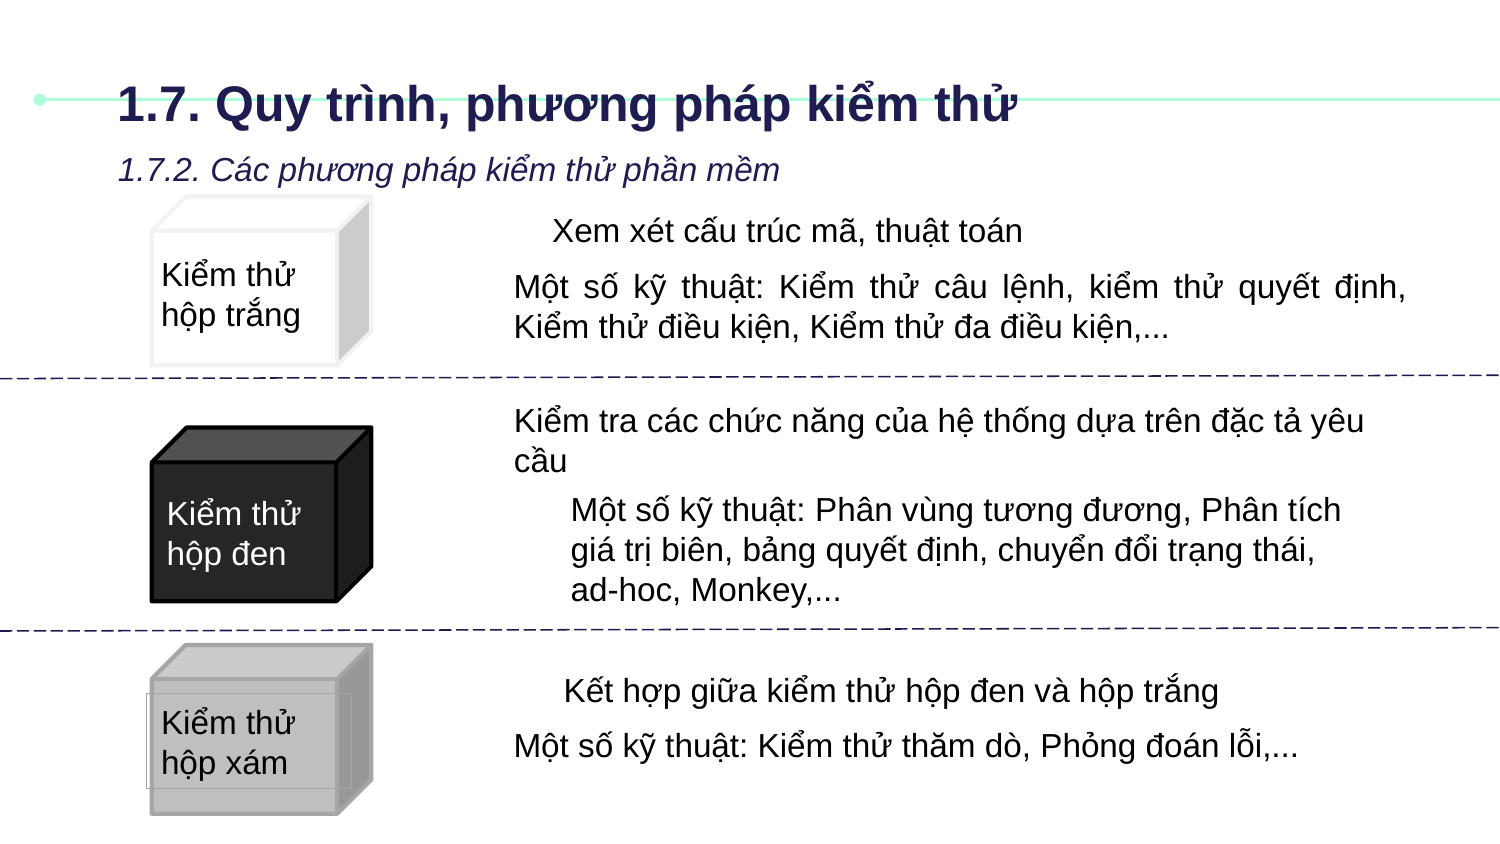

1.7. Quy trình, phương pháp kiểm thử
Kiểm thử
hộp đen
1.7.2. Các phương pháp kiểm thử phần mềm

Kiểm thử hộp trắng
Xem xét cấu trúc mã, thuật toán
Một số kỹ thuật: Kiểm thử câu lệnh, kiểm thử quyết định, Kiểm thử điều kiện, Kiểm thử đa điều kiện,...
Kiểm tra các chức năng của hệ thống dựa trên đặc tả yêu cầu

Kiểm thử hộp đen
Một số kỹ thuật: Phân vùng tương đương, Phân tích
giá trị biên, bảng quyết định, chuyển đổi trạng thái,
ad-hoc, Monkey,...

Kiểm thử hộp xám
Kết hợp giữa kiểm thử hộp đen và hộp trắng
Một số kỹ thuật: Kiểm thử thăm dò, Phỏng đoán lỗi,...